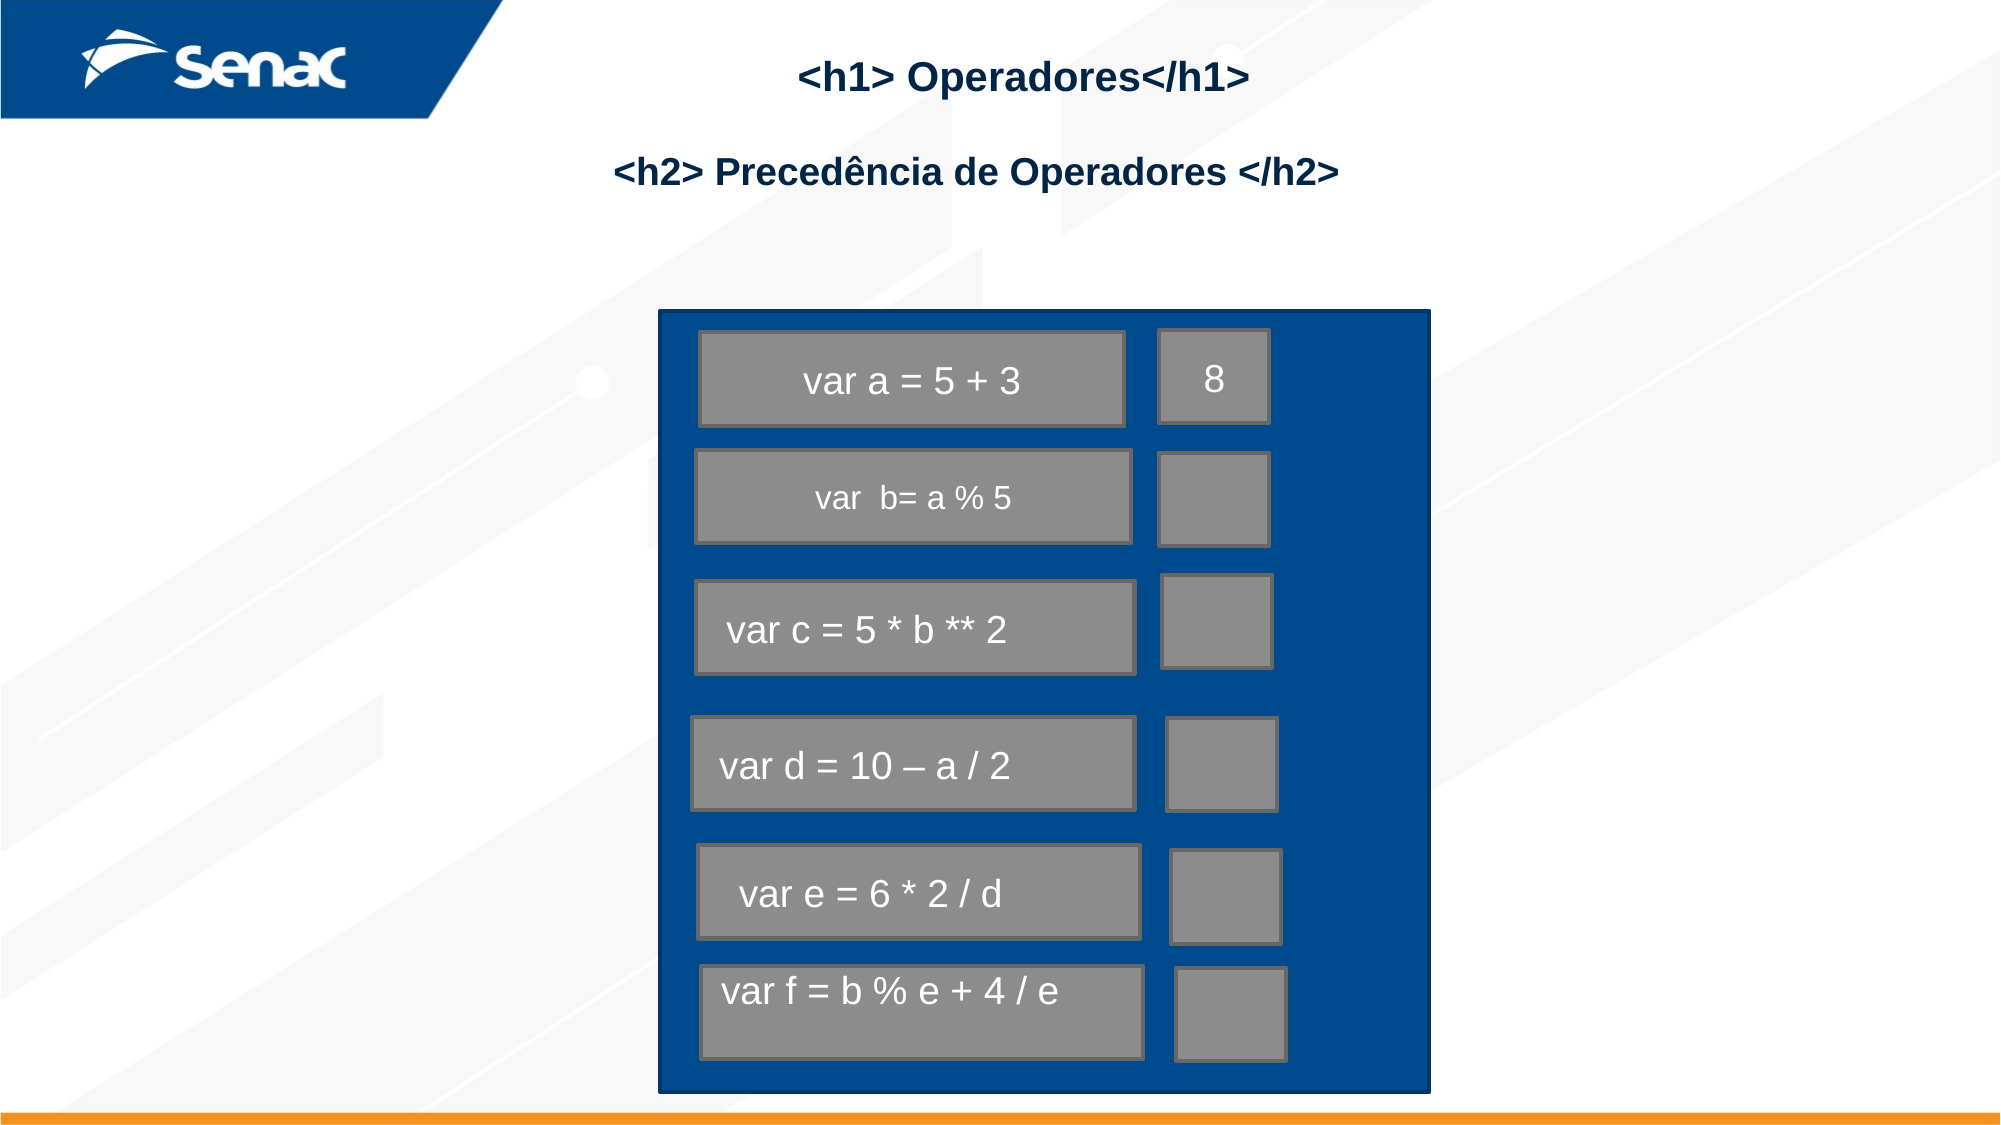

<h1> Operadores</h1>
<h2> Precedência de Operadores </h2>

8
var a = 5 + 3
var  b= a % 5

var c = 5 * b ** 2
var d = 10 – a / 2

var e = 6 * 2 / d

var f = b % e + 4 / e